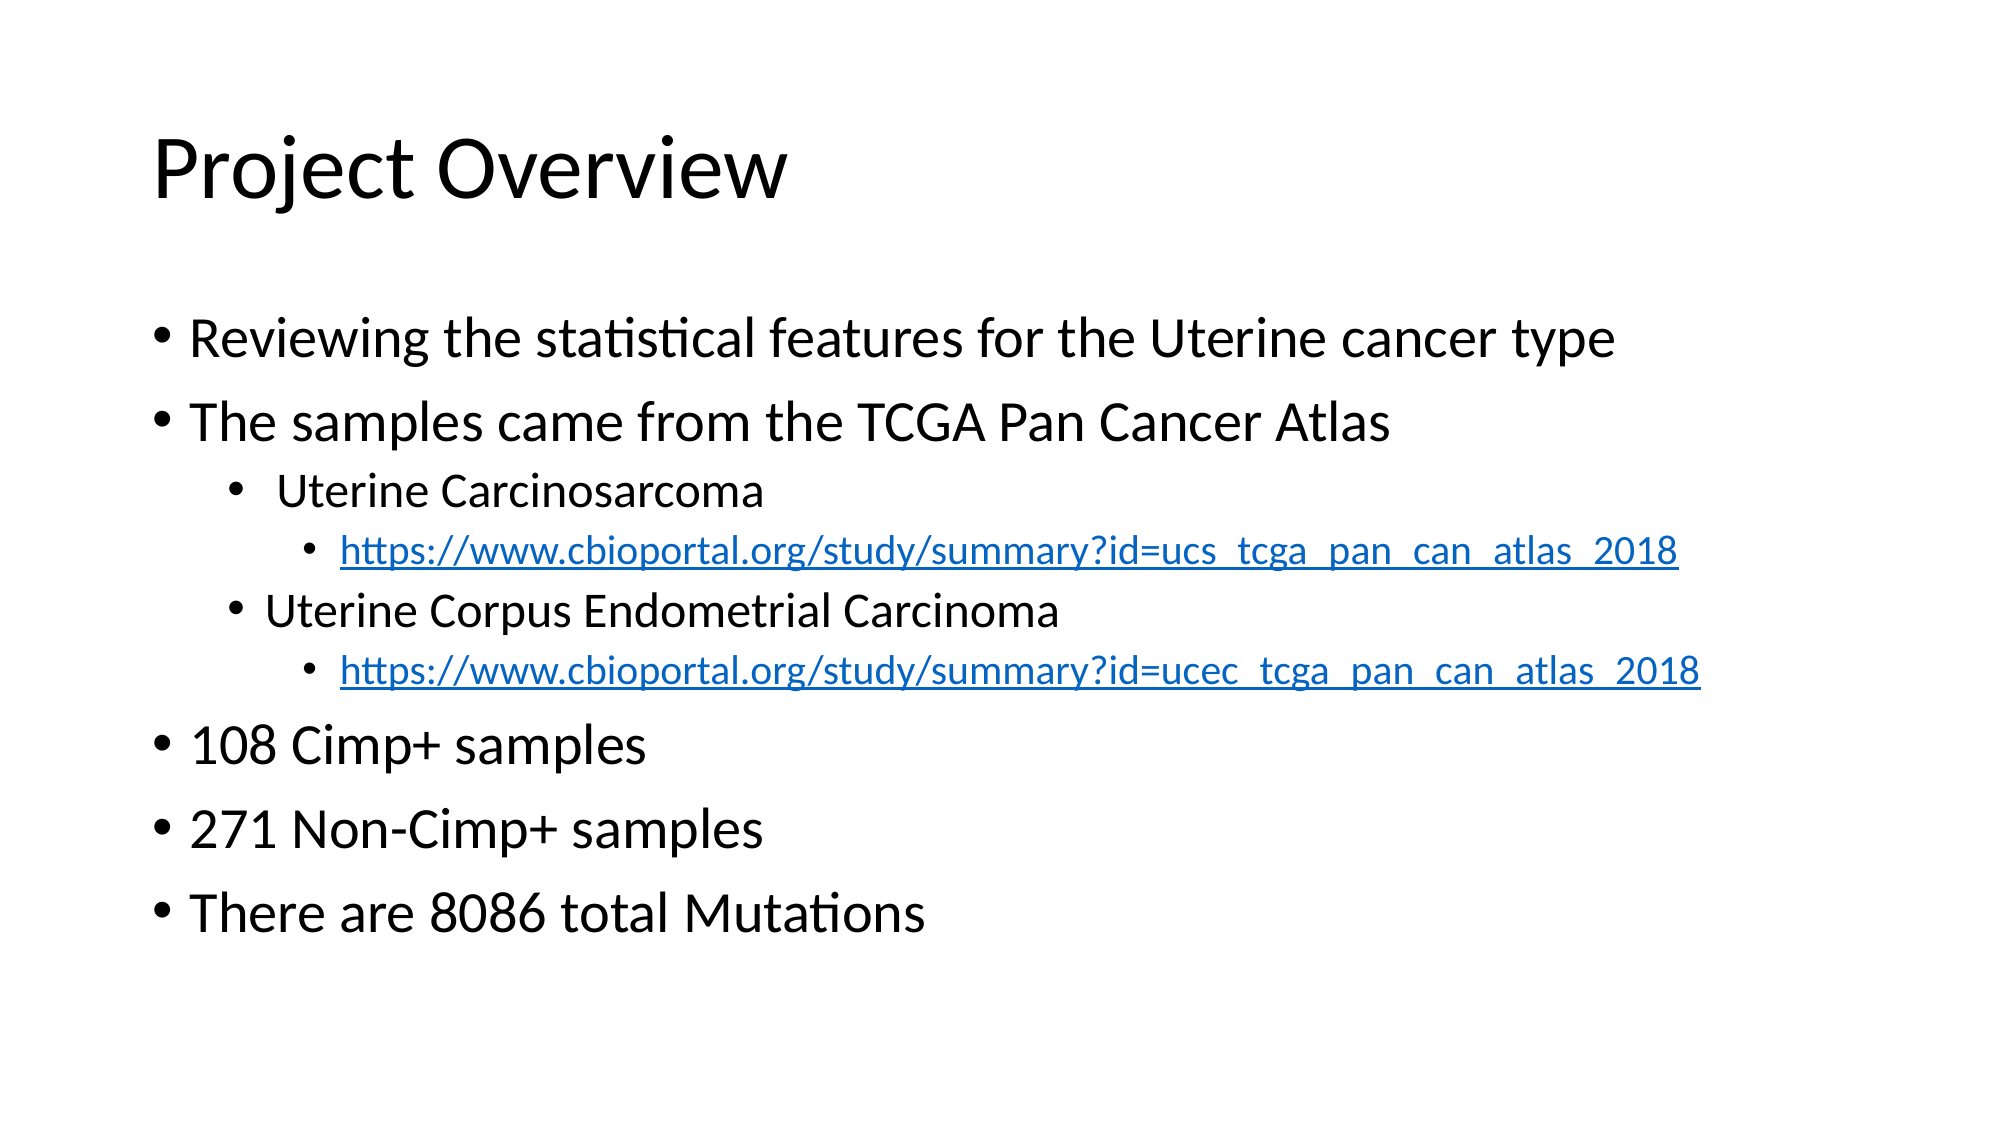

# Project Overview
Reviewing the statistical features for the Uterine cancer type
The samples came from the TCGA Pan Cancer Atlas
 Uterine Carcinosarcoma
https://www.cbioportal.org/study/summary?id=ucs_tcga_pan_can_atlas_2018
Uterine Corpus Endometrial Carcinoma
https://www.cbioportal.org/study/summary?id=ucec_tcga_pan_can_atlas_2018
108 Cimp+ samples
271 Non-Cimp+ samples
There are 8086 total Mutations